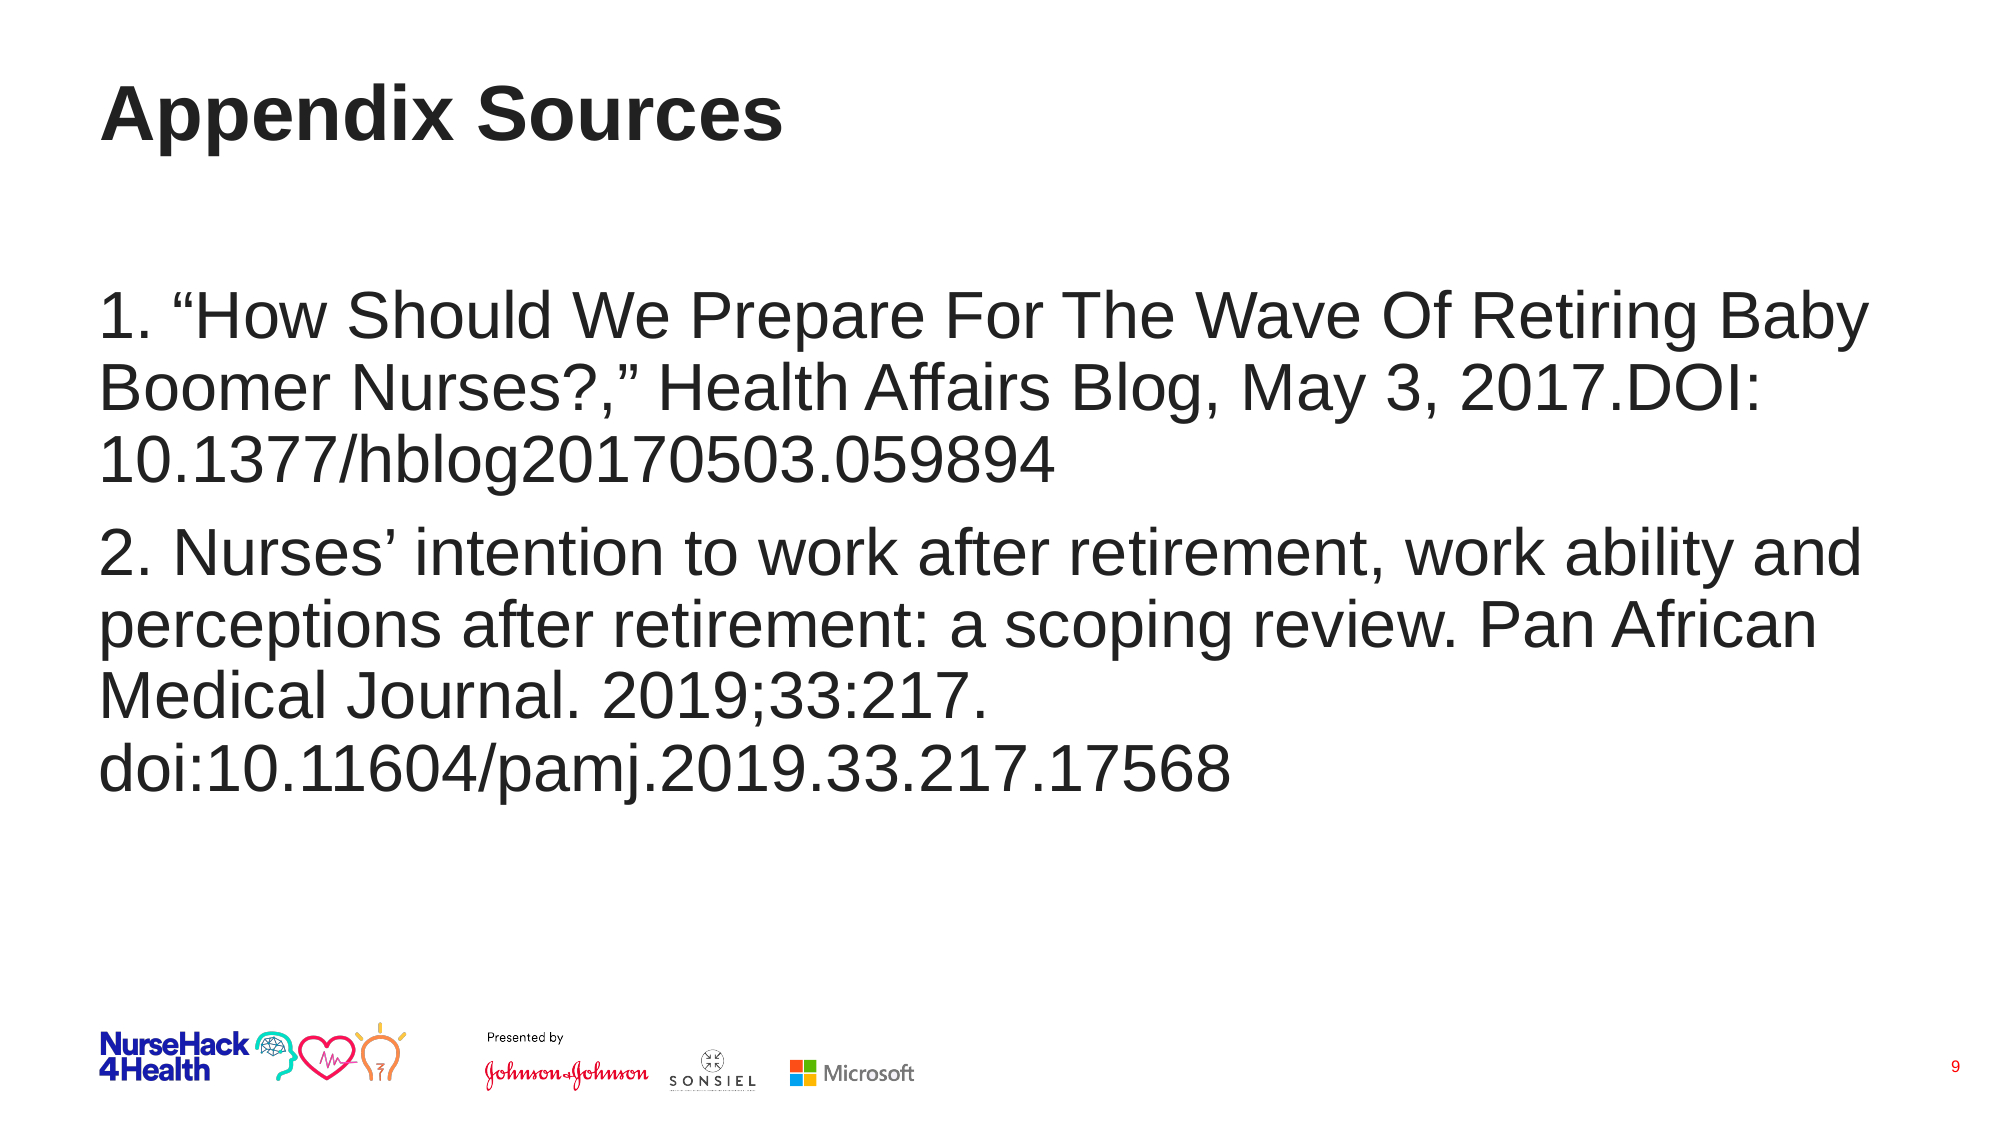

# Appendix Sources
1. “How Should We Prepare For The Wave Of Retiring Baby Boomer Nurses?,” Health Affairs Blog, May 3, 2017.DOI: 10.1377/hblog20170503.059894
2. Nurses’ intention to work after retirement, work ability and perceptions after retirement: a scoping review. Pan African Medical Journal. 2019;33:217. doi:10.11604/pamj.2019.33.217.17568

9